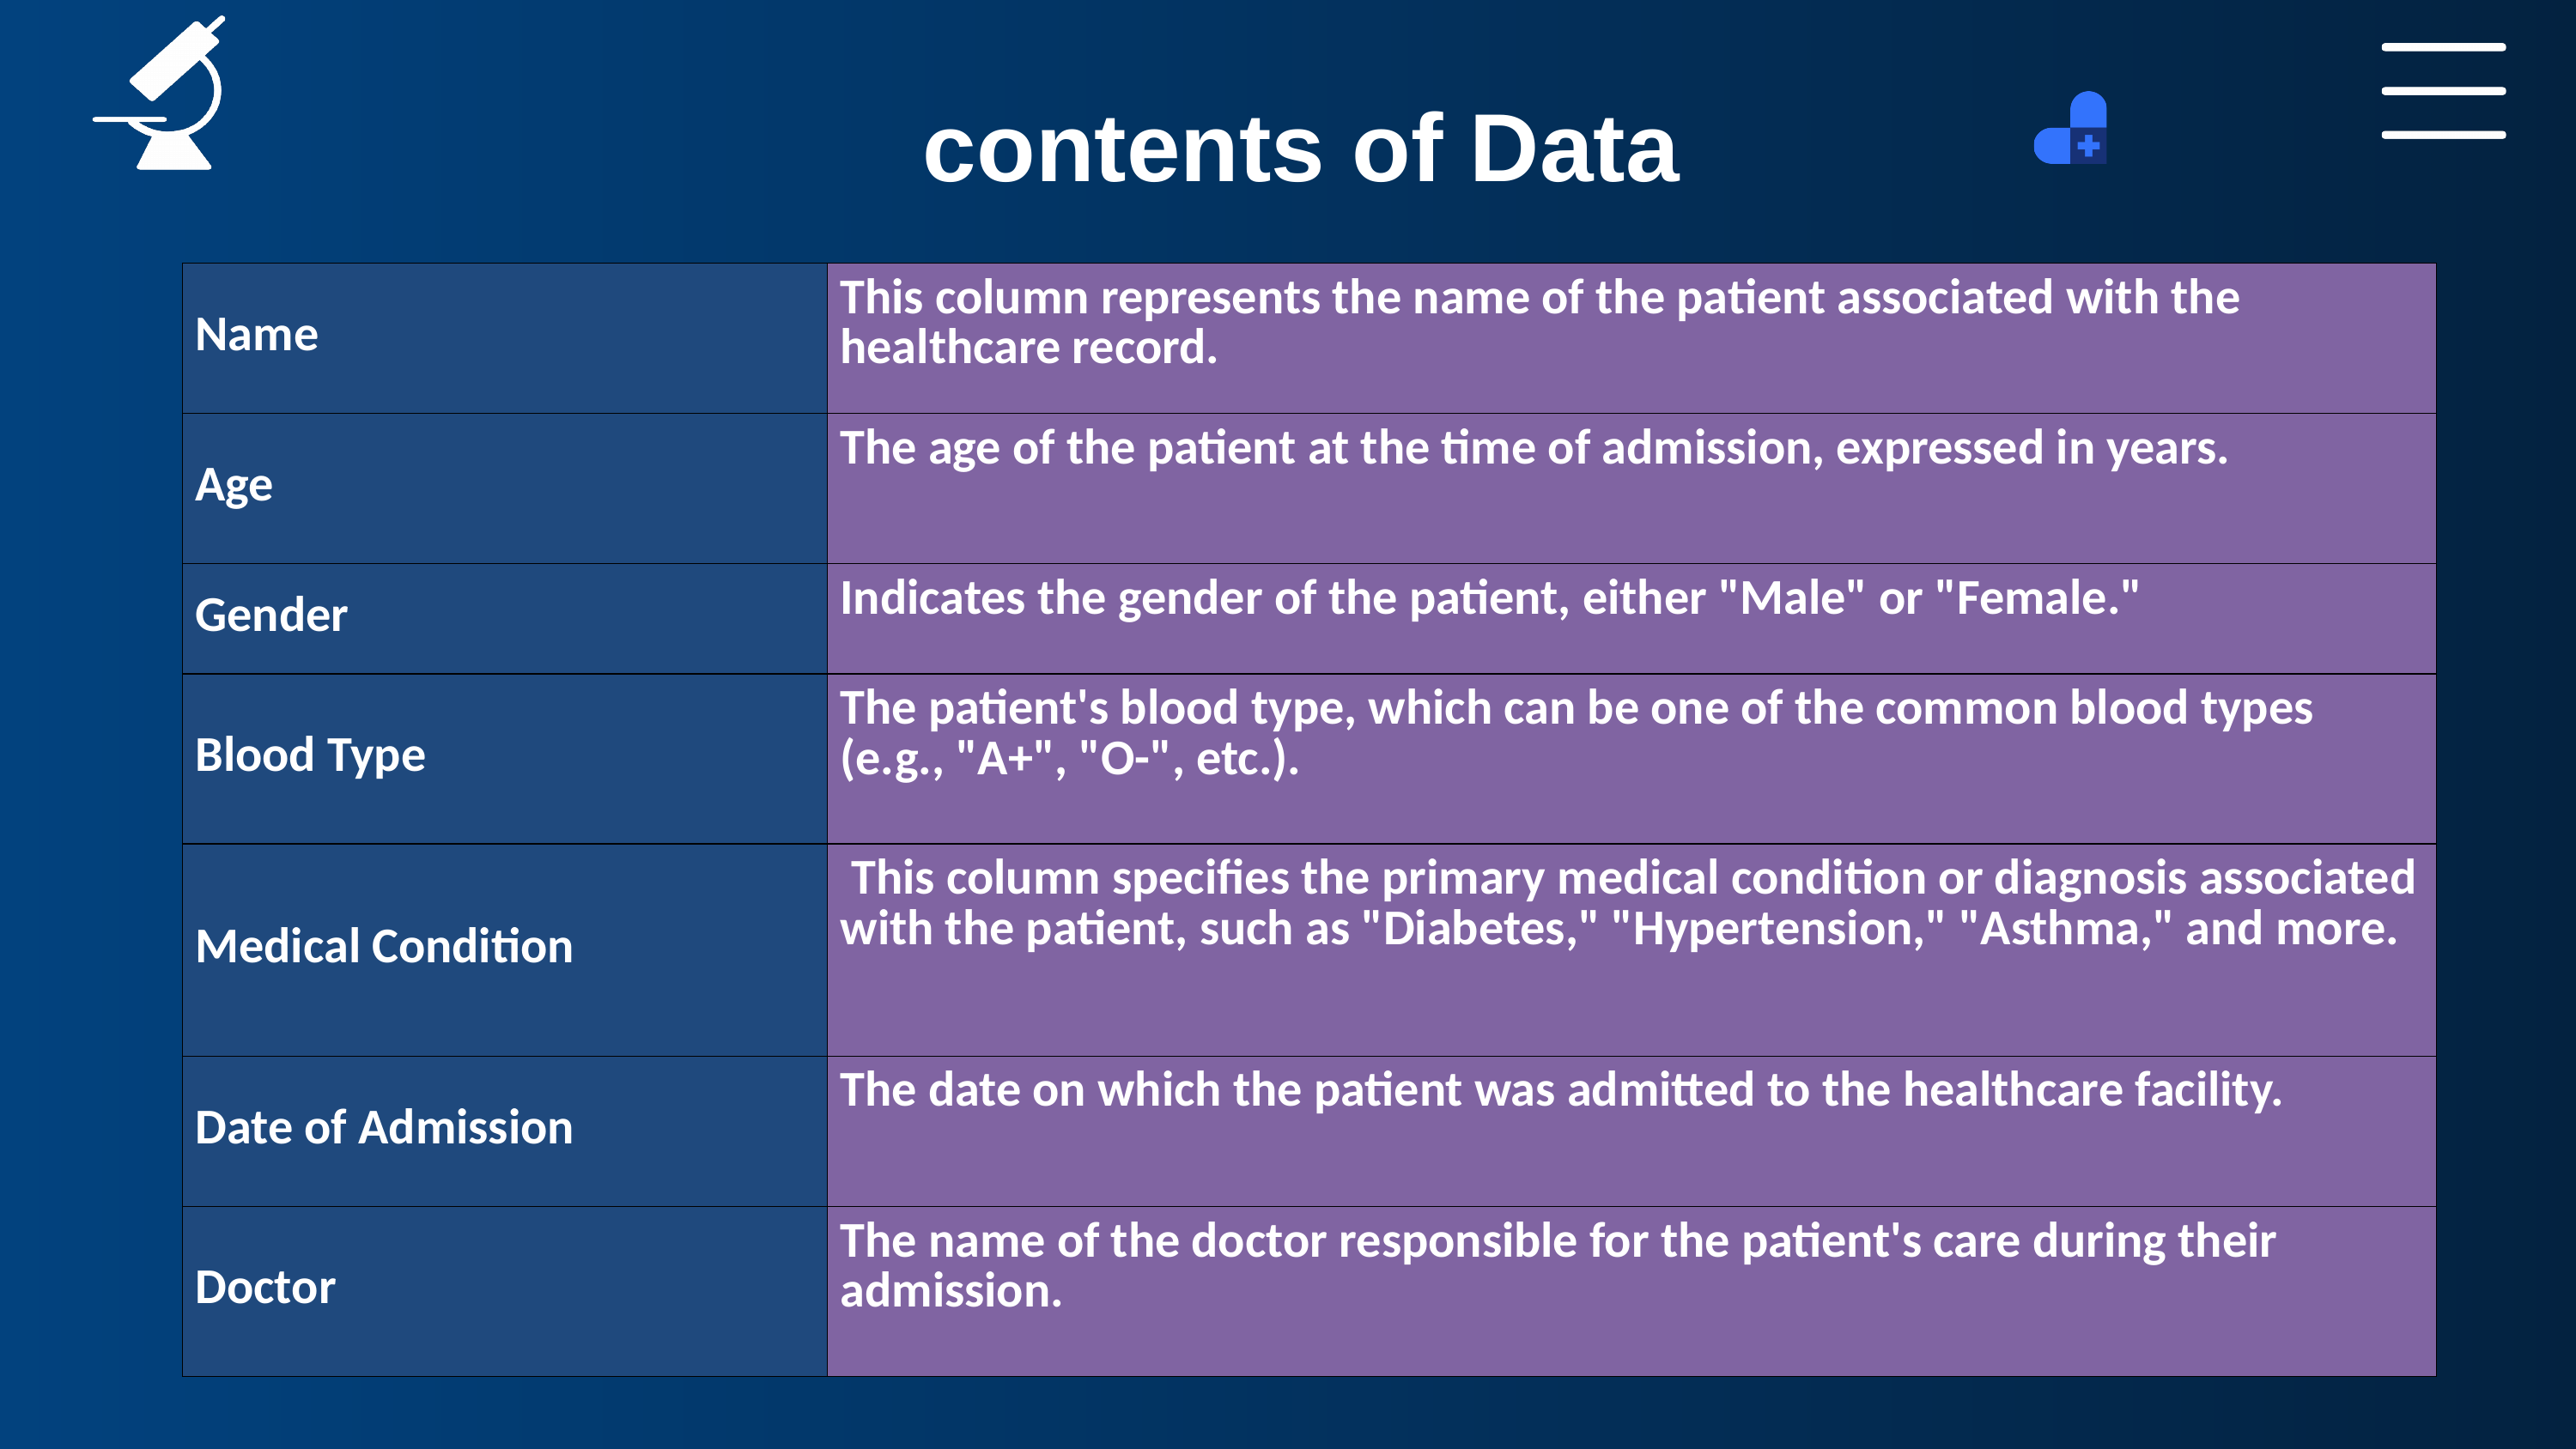

contents of Data

| Name | This column represents the name of the patient associated with the healthcare record. |
| --- | --- |
| Age | The age of the patient at the time of admission, expressed in years. |
| Gender | Indicates the gender of the patient, either "Male" or "Female." |
| Blood Type | The patient's blood type, which can be one of the common blood types (e.g., "A+", "O-", etc.). |
| Medical Condition | This column specifies the primary medical condition or diagnosis associated with the patient, such as "Diabetes," "Hypertension," "Asthma," and more. |
| Date of Admission | The date on which the patient was admitted to the healthcare facility. |
| Doctor | The name of the doctor responsible for the patient's care during their admission. |